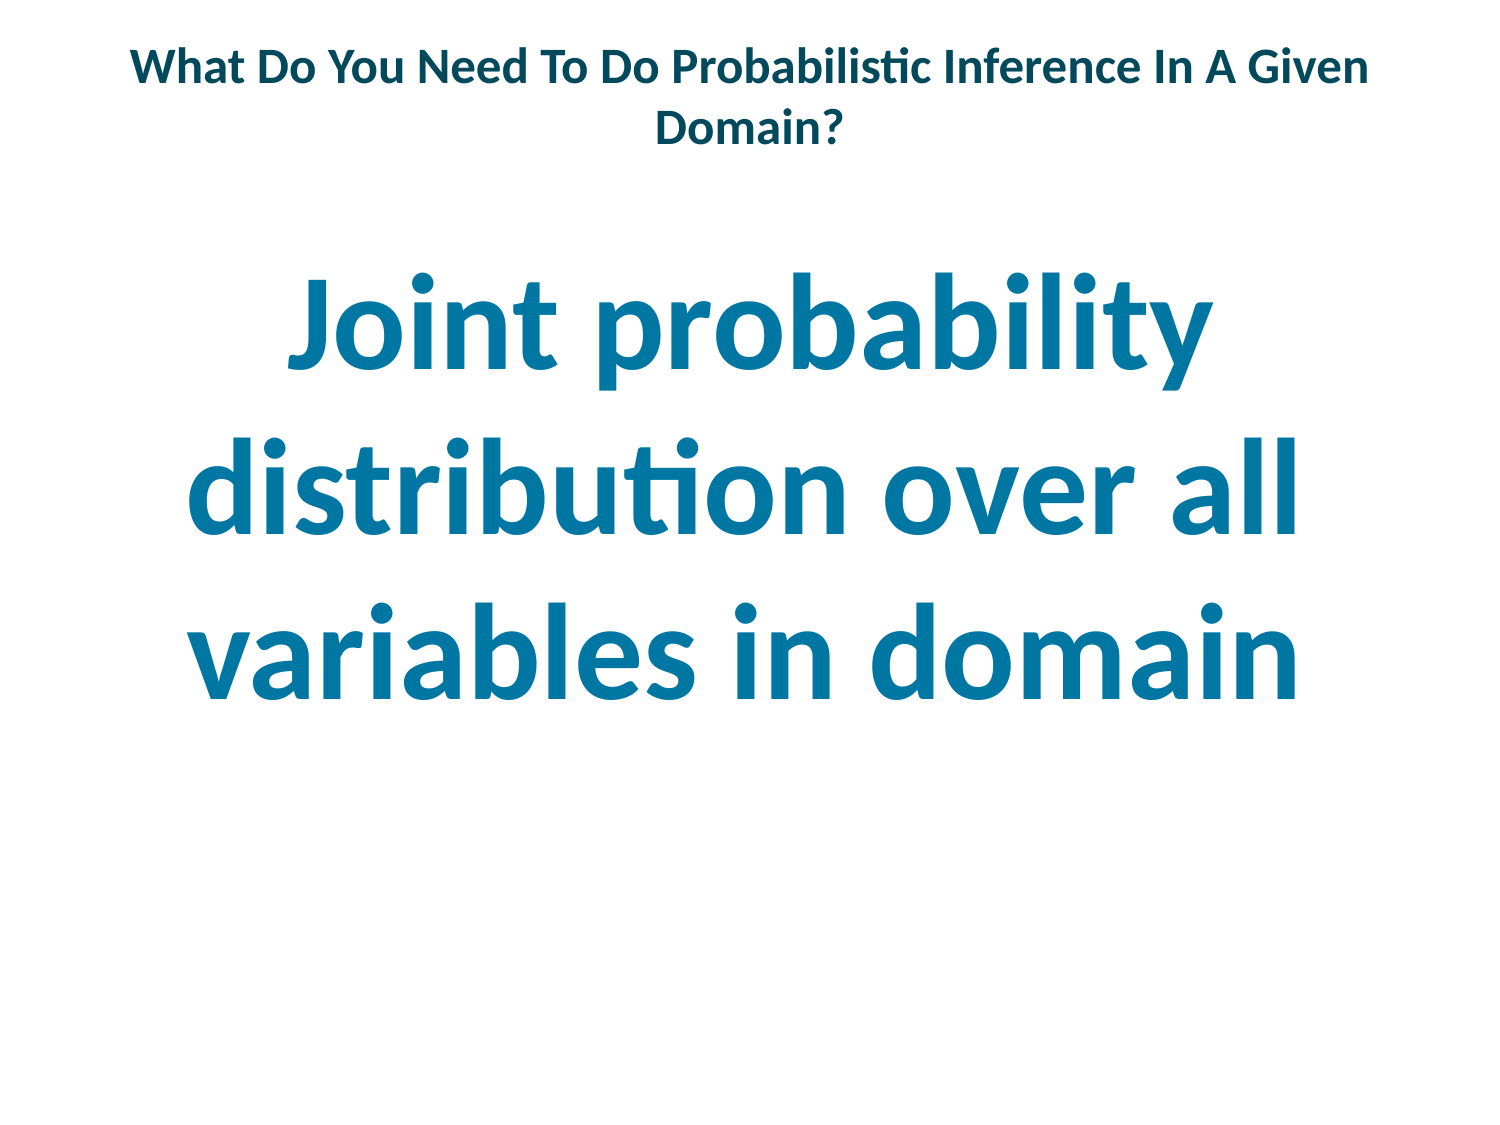

# What Do You Need To Do Probabilistic Inference In A Given Domain?
Joint probability distribution over all variables in domain